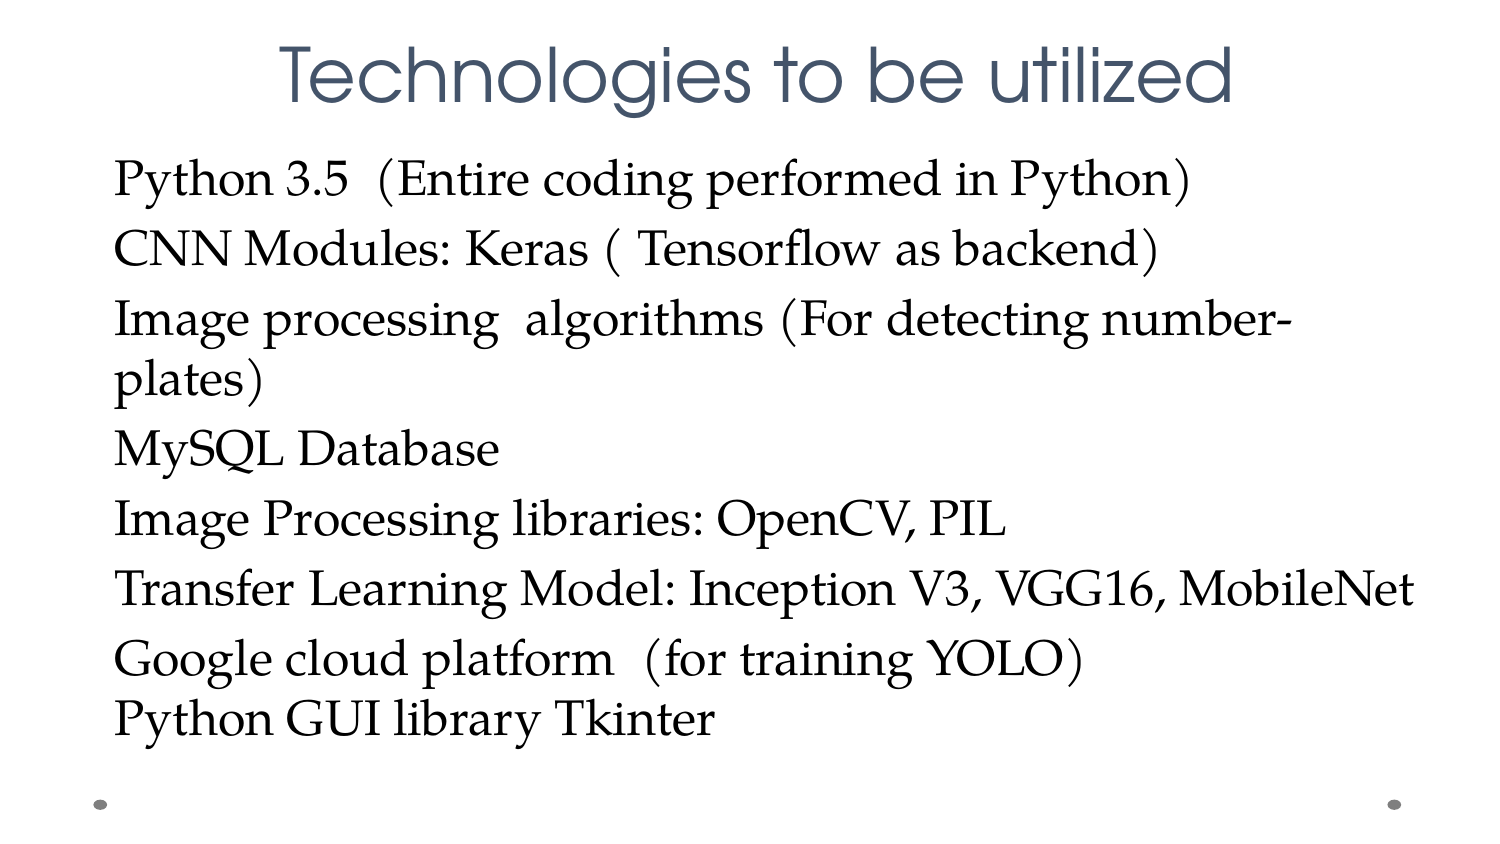

Technologies to be utilized
Python 3.5  (Entire coding performed in Python)
CNN Modules: Keras ( Tensorflow as backend)
Image processing  algorithms (For detecting number-plates)
MySQL Database
Image Processing libraries: OpenCV, PIL
Transfer Learning Model: Inception V3, VGG16, MobileNet
Google cloud platform  (for training YOLO)
Python GUI library Tkinter